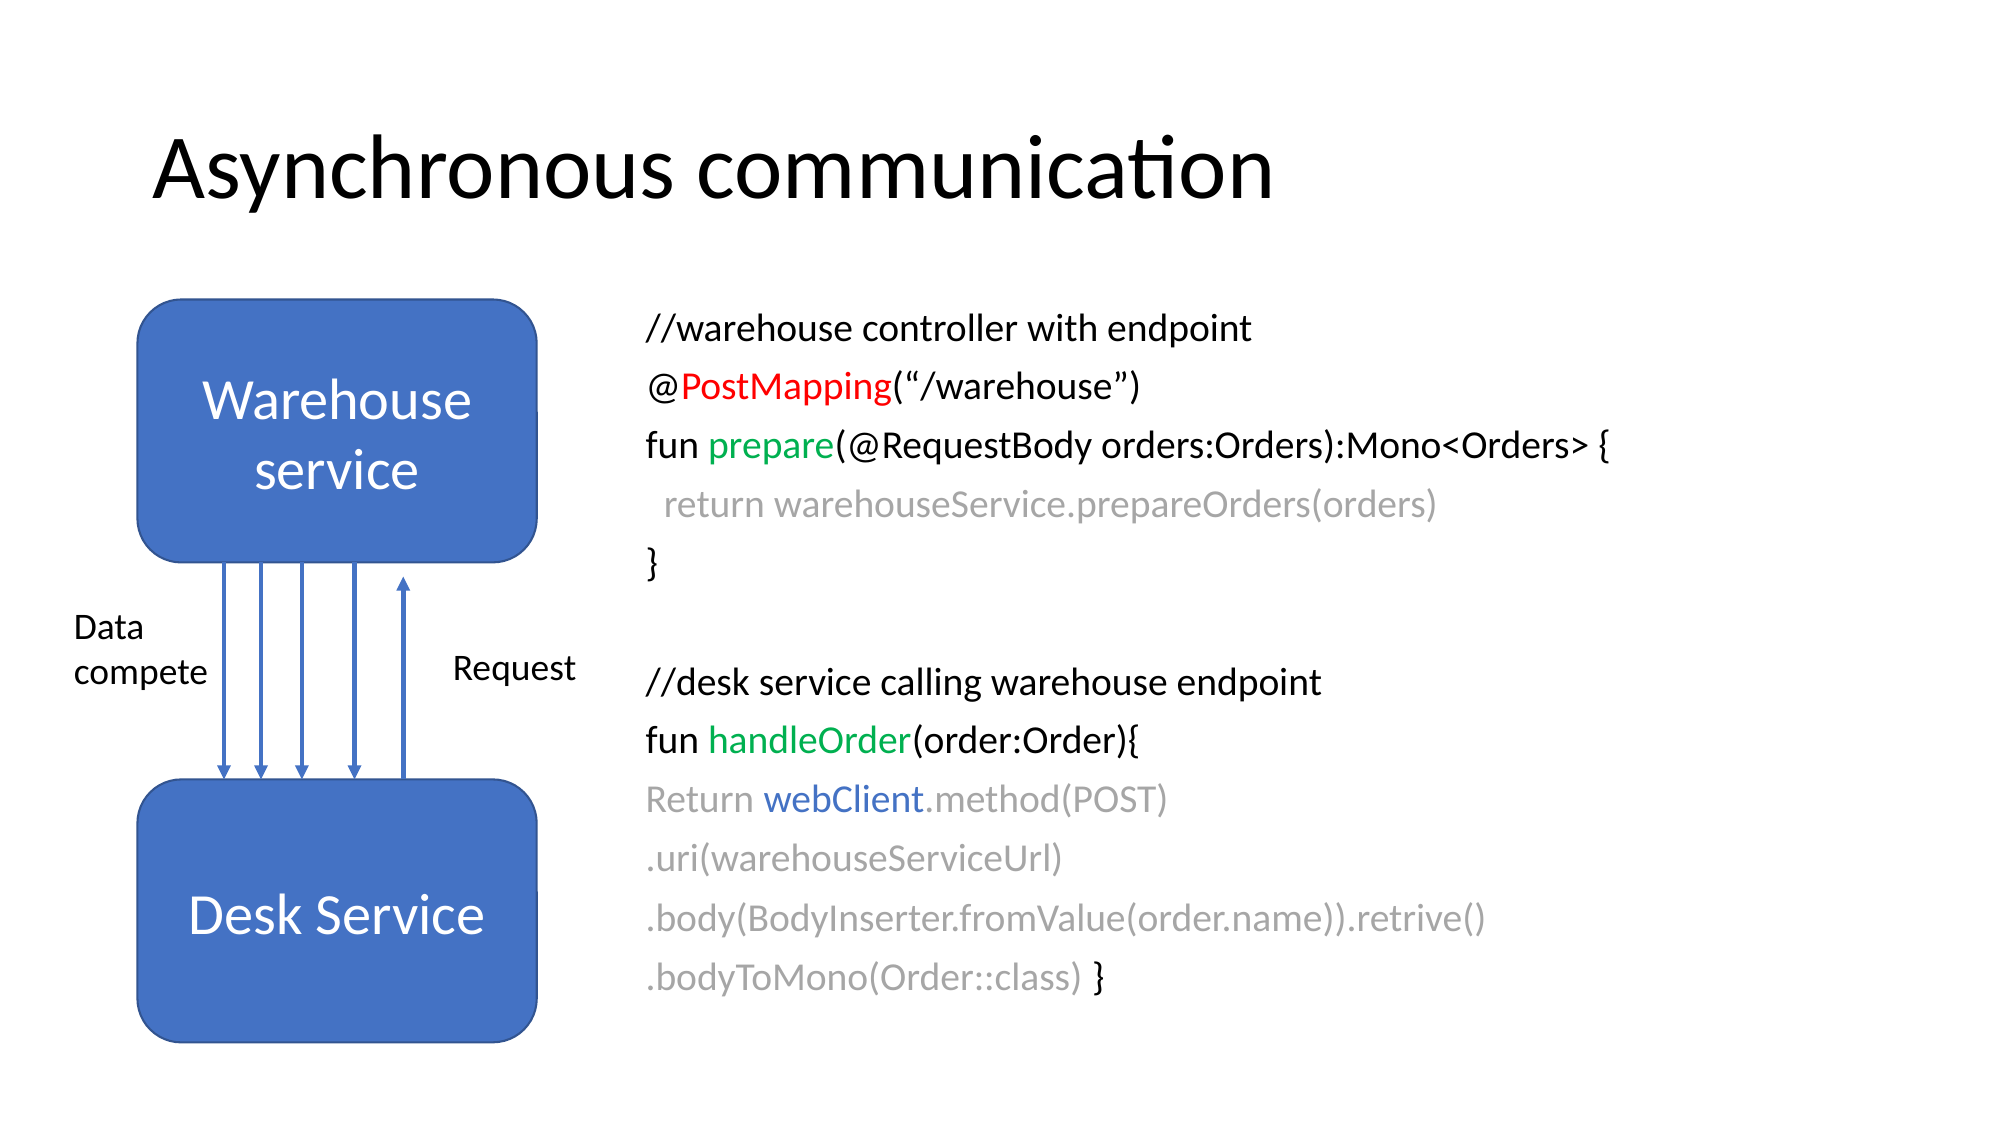

# Asynchronous communication
Warehouse service
//warehouse controller with endpoint
@PostMapping(“/warehouse”)
fun prepare(@RequestBody orders:Orders):Mono<Orders> {
  return warehouseService.prepareOrders(orders)
}

//desk service calling warehouse endpoint
fun handleOrder(order:Order){
Return webClient.method(POST)
.uri(warehouseServiceUrl)
.body(BodyInserter.fromValue(order.name)).retrive()
.bodyToMono(Order::class) }
Data compete
Request
Desk Service